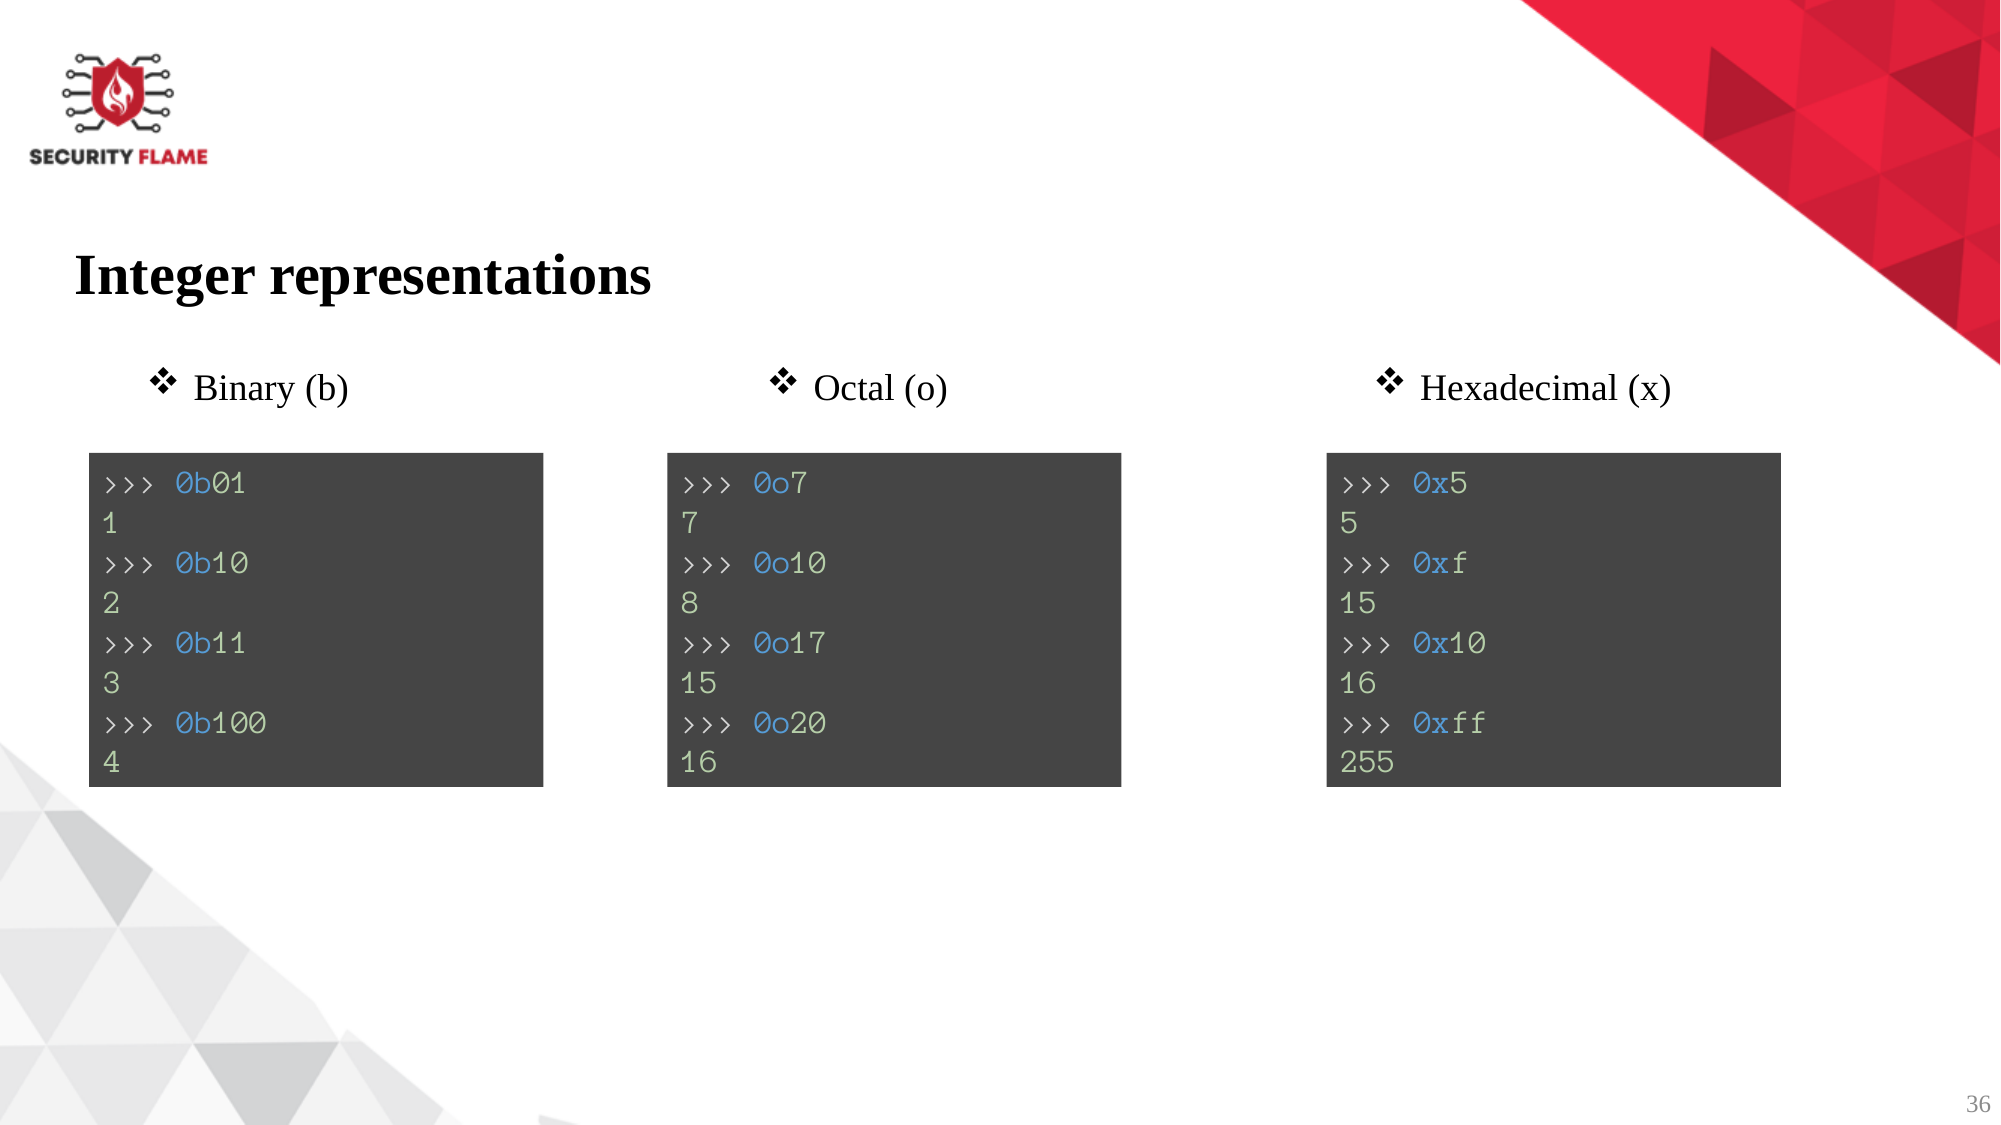

Integer representations
Binary (b)
Octal (o)
Hexadecimal (x)
>>> 0b01
1
>>> 0b10
2
>>> 0b11
3
>>> 0b100
4
>>> 0o7
7
>>> 0o10
8
>>> 0o17
15
>>> 0o20
16
>>> 0x5
5
>>> 0xf
15
>>> 0x10
16
>>> 0xff
255
36